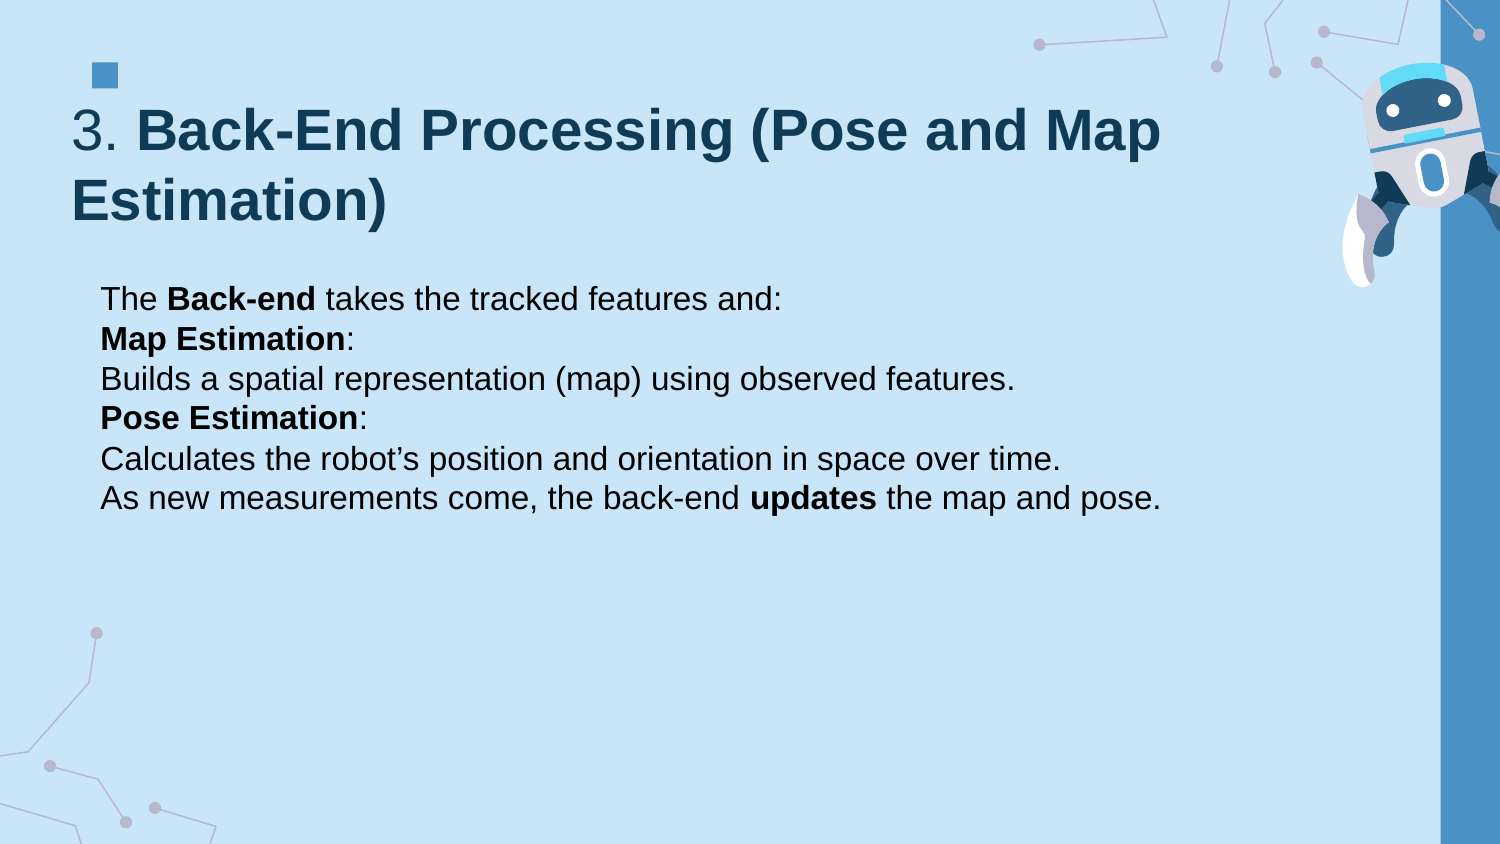

# 3. Back-End Processing (Pose and Map Estimation)
The Back-end takes the tracked features and:
Map Estimation:
Builds a spatial representation (map) using observed features.
Pose Estimation:
Calculates the robot’s position and orientation in space over time.
As new measurements come, the back-end updates the map and pose.